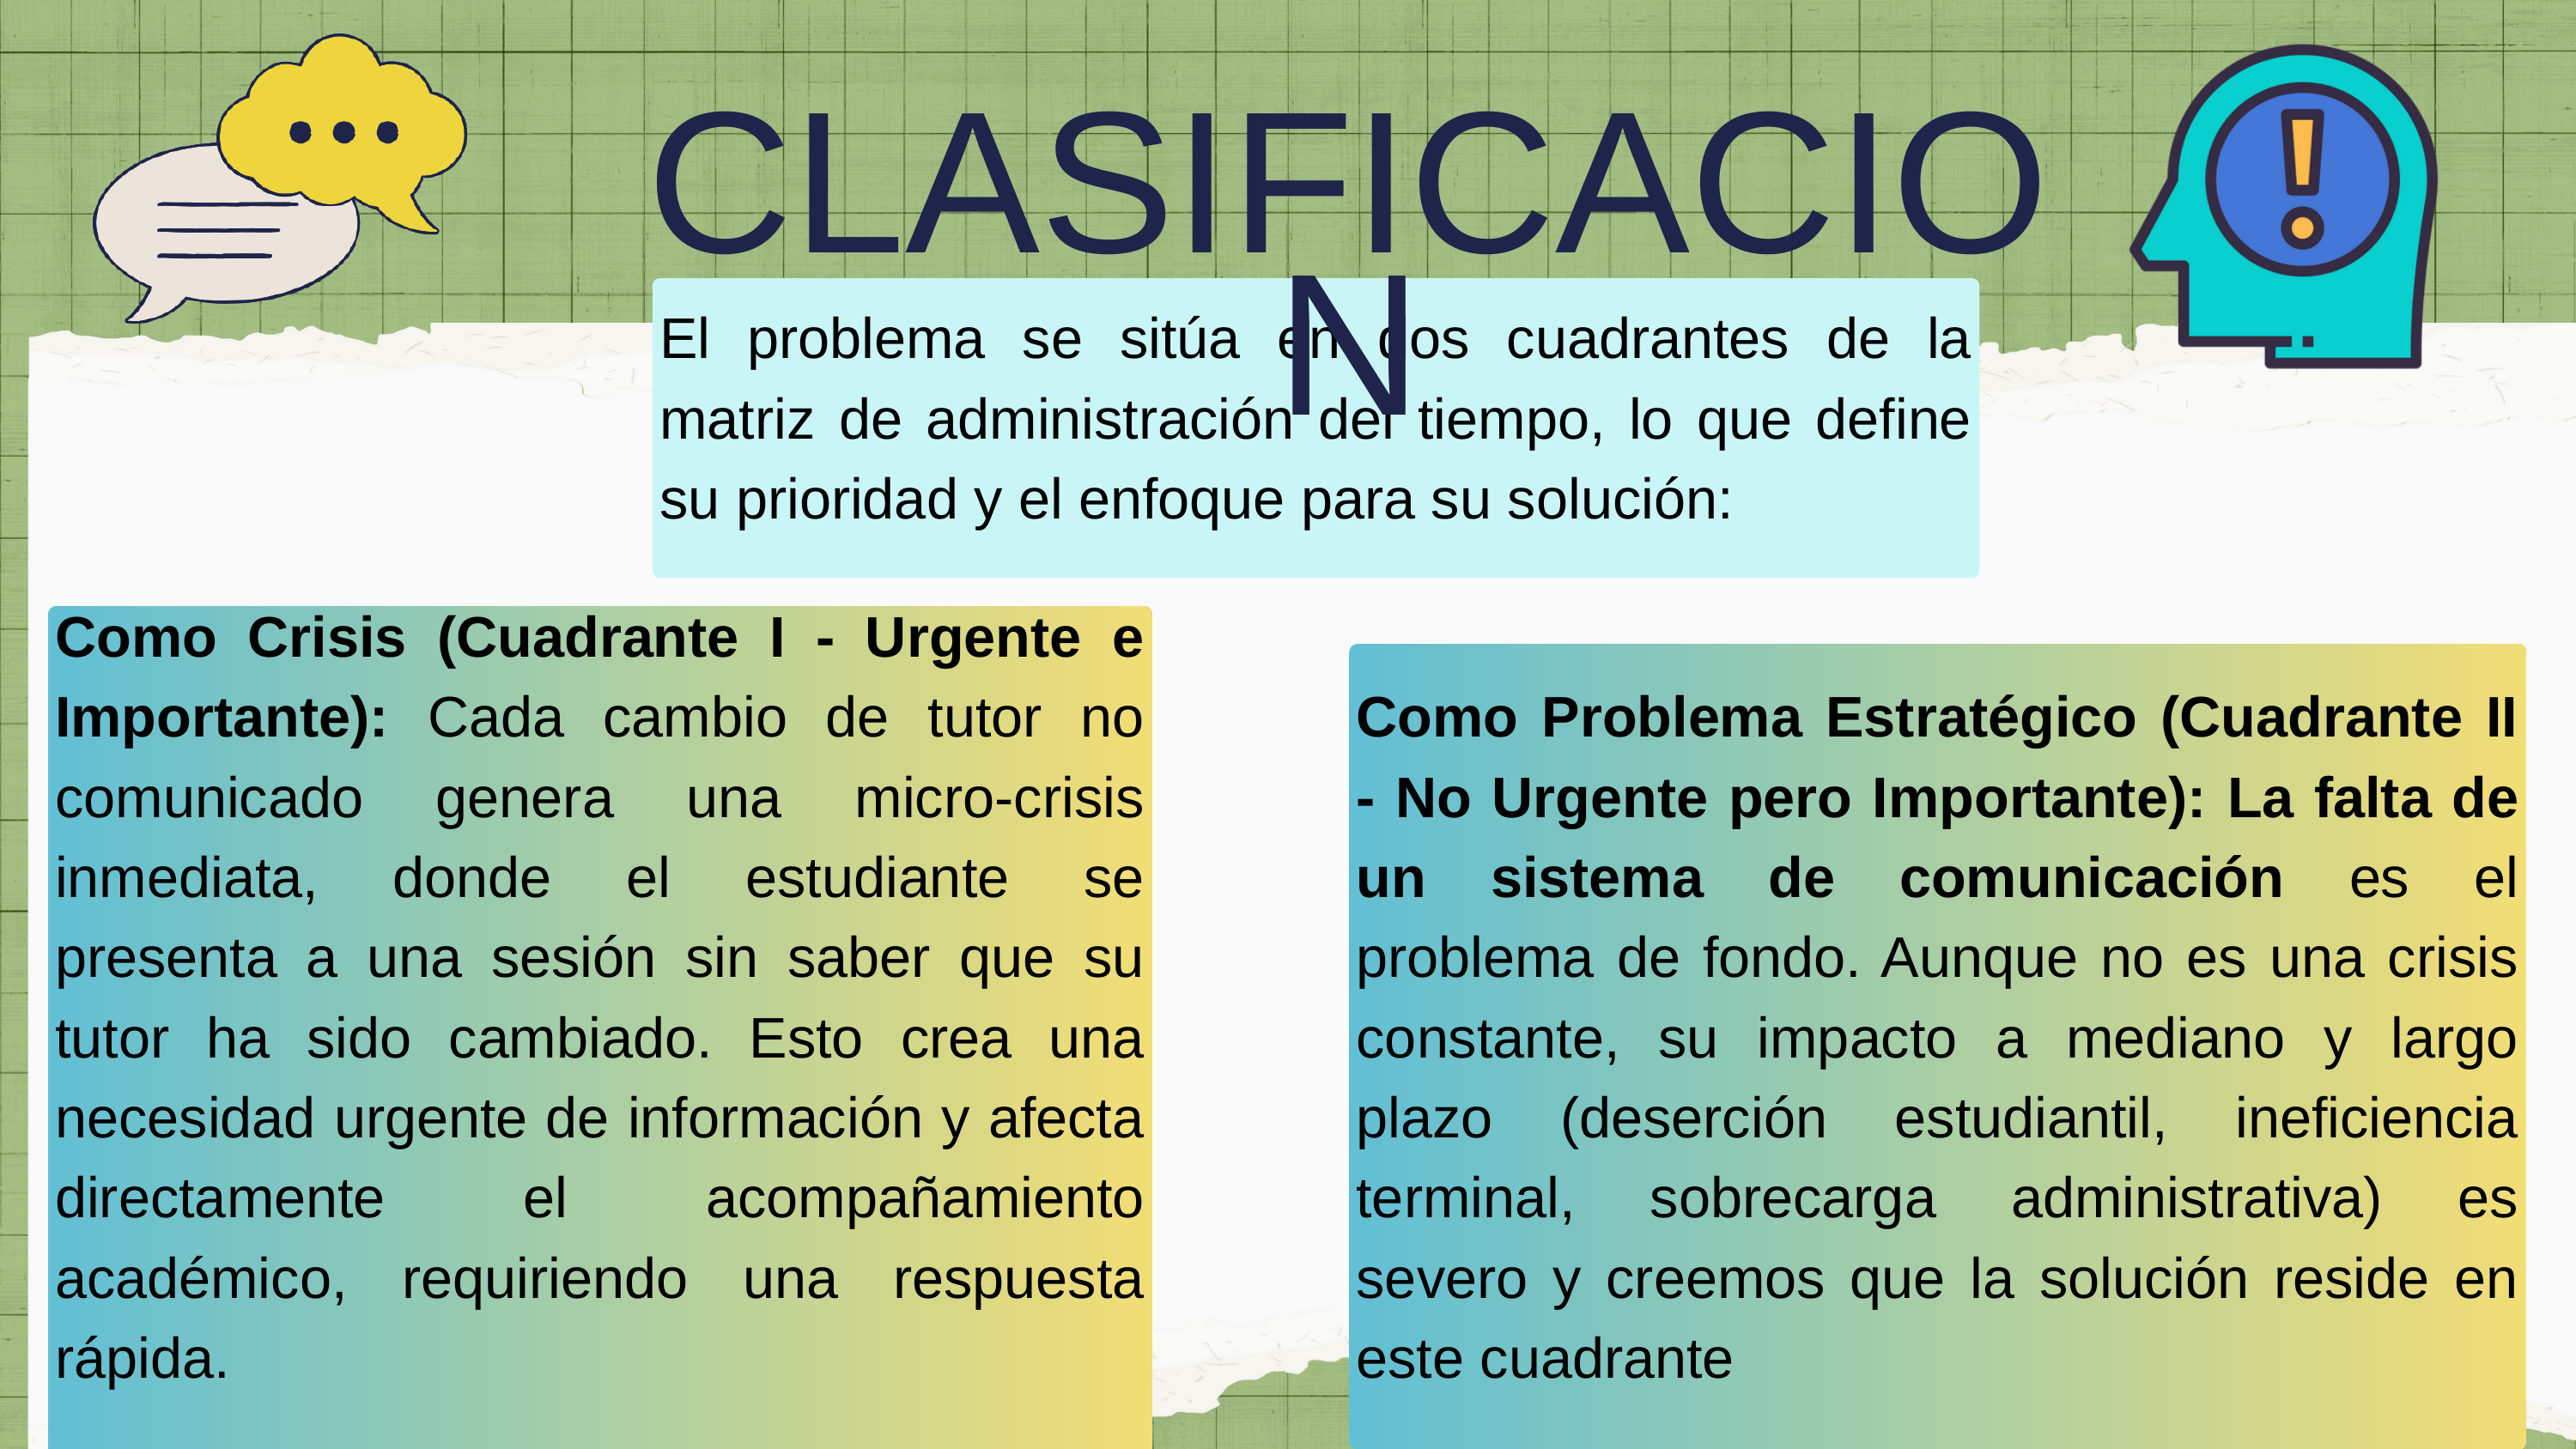

CLASIFICACION

El problema se sitúa en dos cuadrantes de la matriz de administración del tiempo, lo que define su prioridad y el enfoque para su solución:

Como Crisis (Cuadrante I - Urgente e Importante): Cada cambio de tutor no comunicado genera una micro-crisis inmediata, donde el estudiante se presenta a una sesión sin saber que su tutor ha sido cambiado. Esto crea una necesidad urgente de información y afecta directamente el acompañamiento académico, requiriendo una respuesta rápida.

Como Problema Estratégico (Cuadrante II - No Urgente pero Importante): La falta de un sistema de comunicación es el problema de fondo. Aunque no es una crisis constante, su impacto a mediano y largo plazo (deserción estudiantil, ineficiencia terminal, sobrecarga administrativa) es severo y creemos que la solución reside en este cuadrante